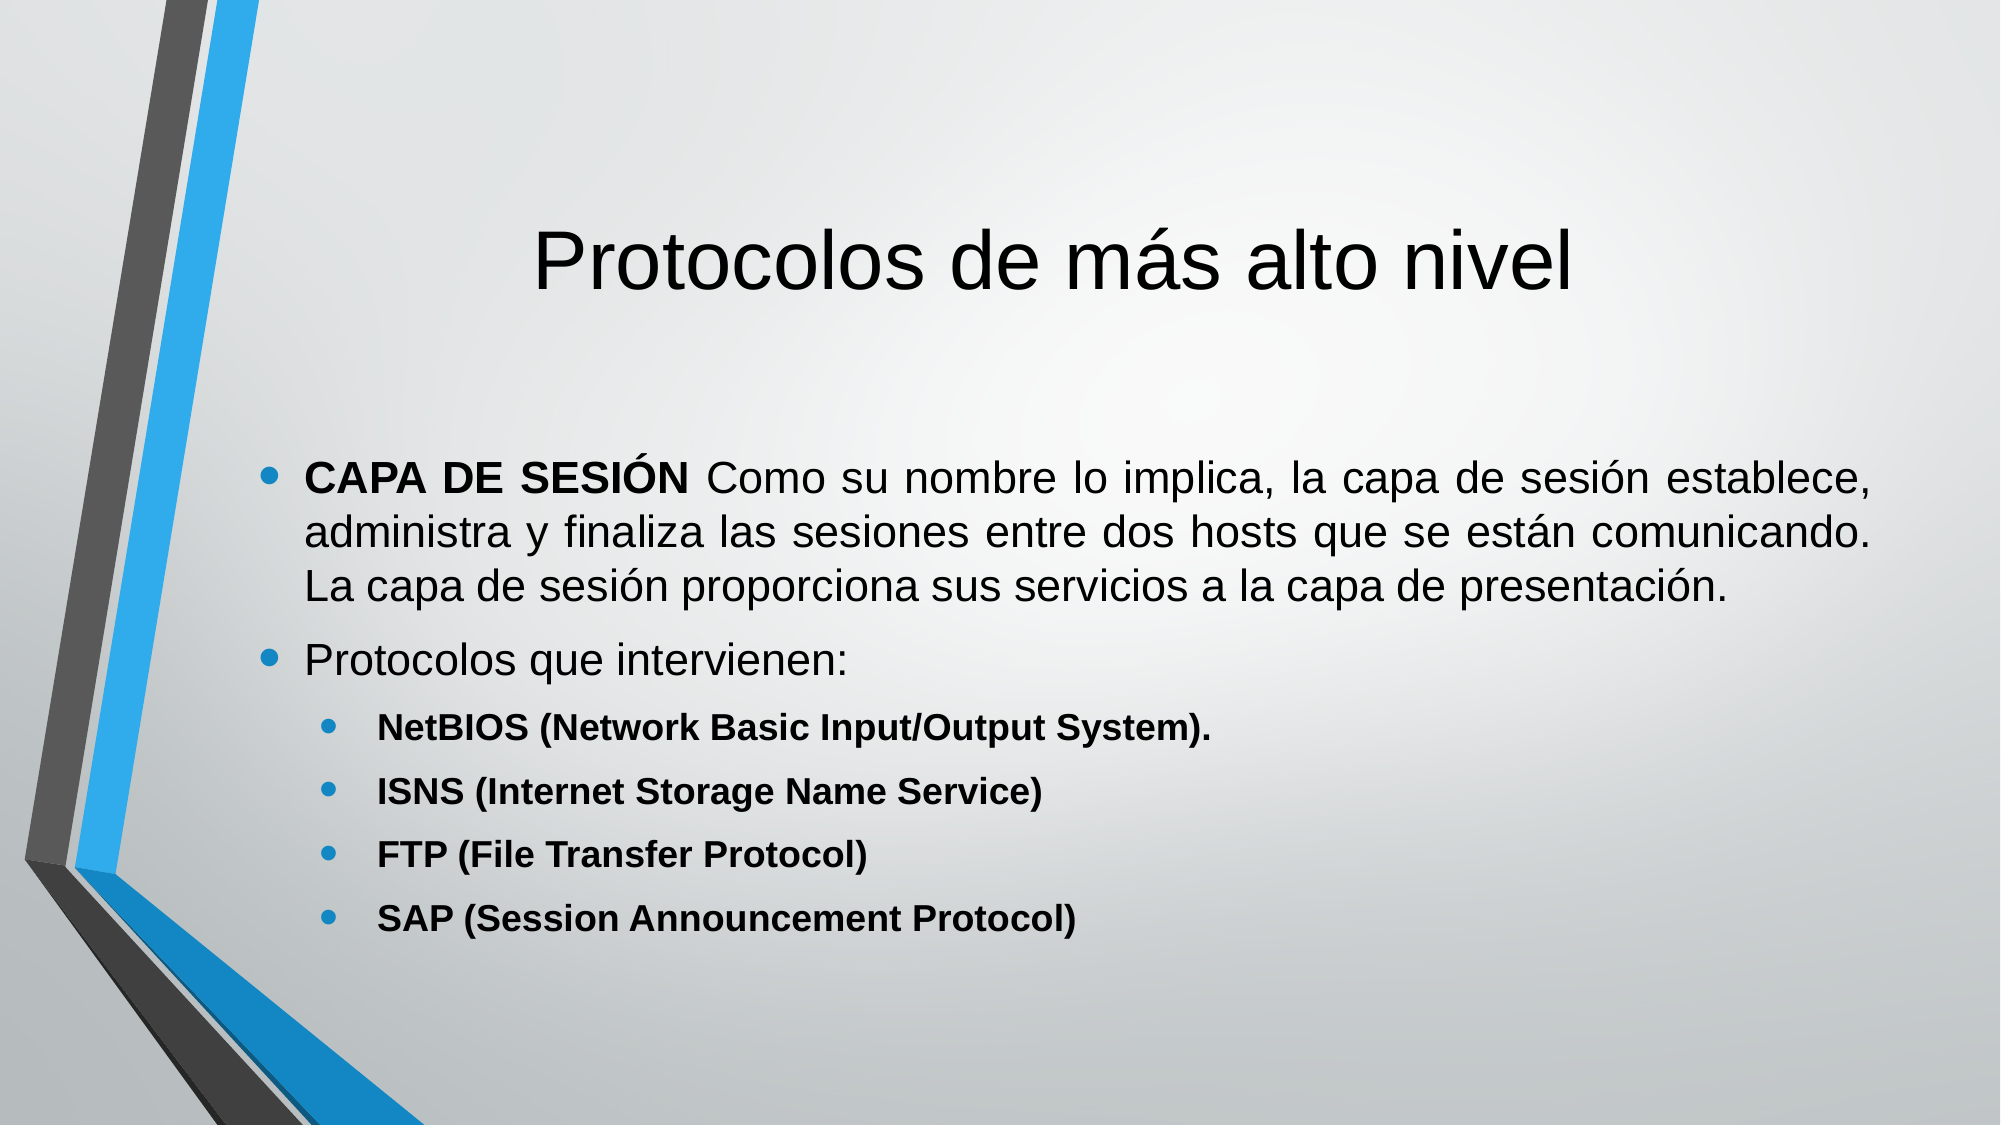

# Protocolos de más alto nivel
CAPA DE SESIÓN Como su nombre lo implica, la capa de sesión establece, administra y finaliza las sesiones entre dos hosts que se están comunicando. La capa de sesión proporciona sus servicios a la capa de presentación.
Protocolos que intervienen:
NetBIOS (Network Basic Input/Output System).
ISNS (Internet Storage Name Service)
FTP (File Transfer Protocol)
SAP (Session Announcement Protocol)